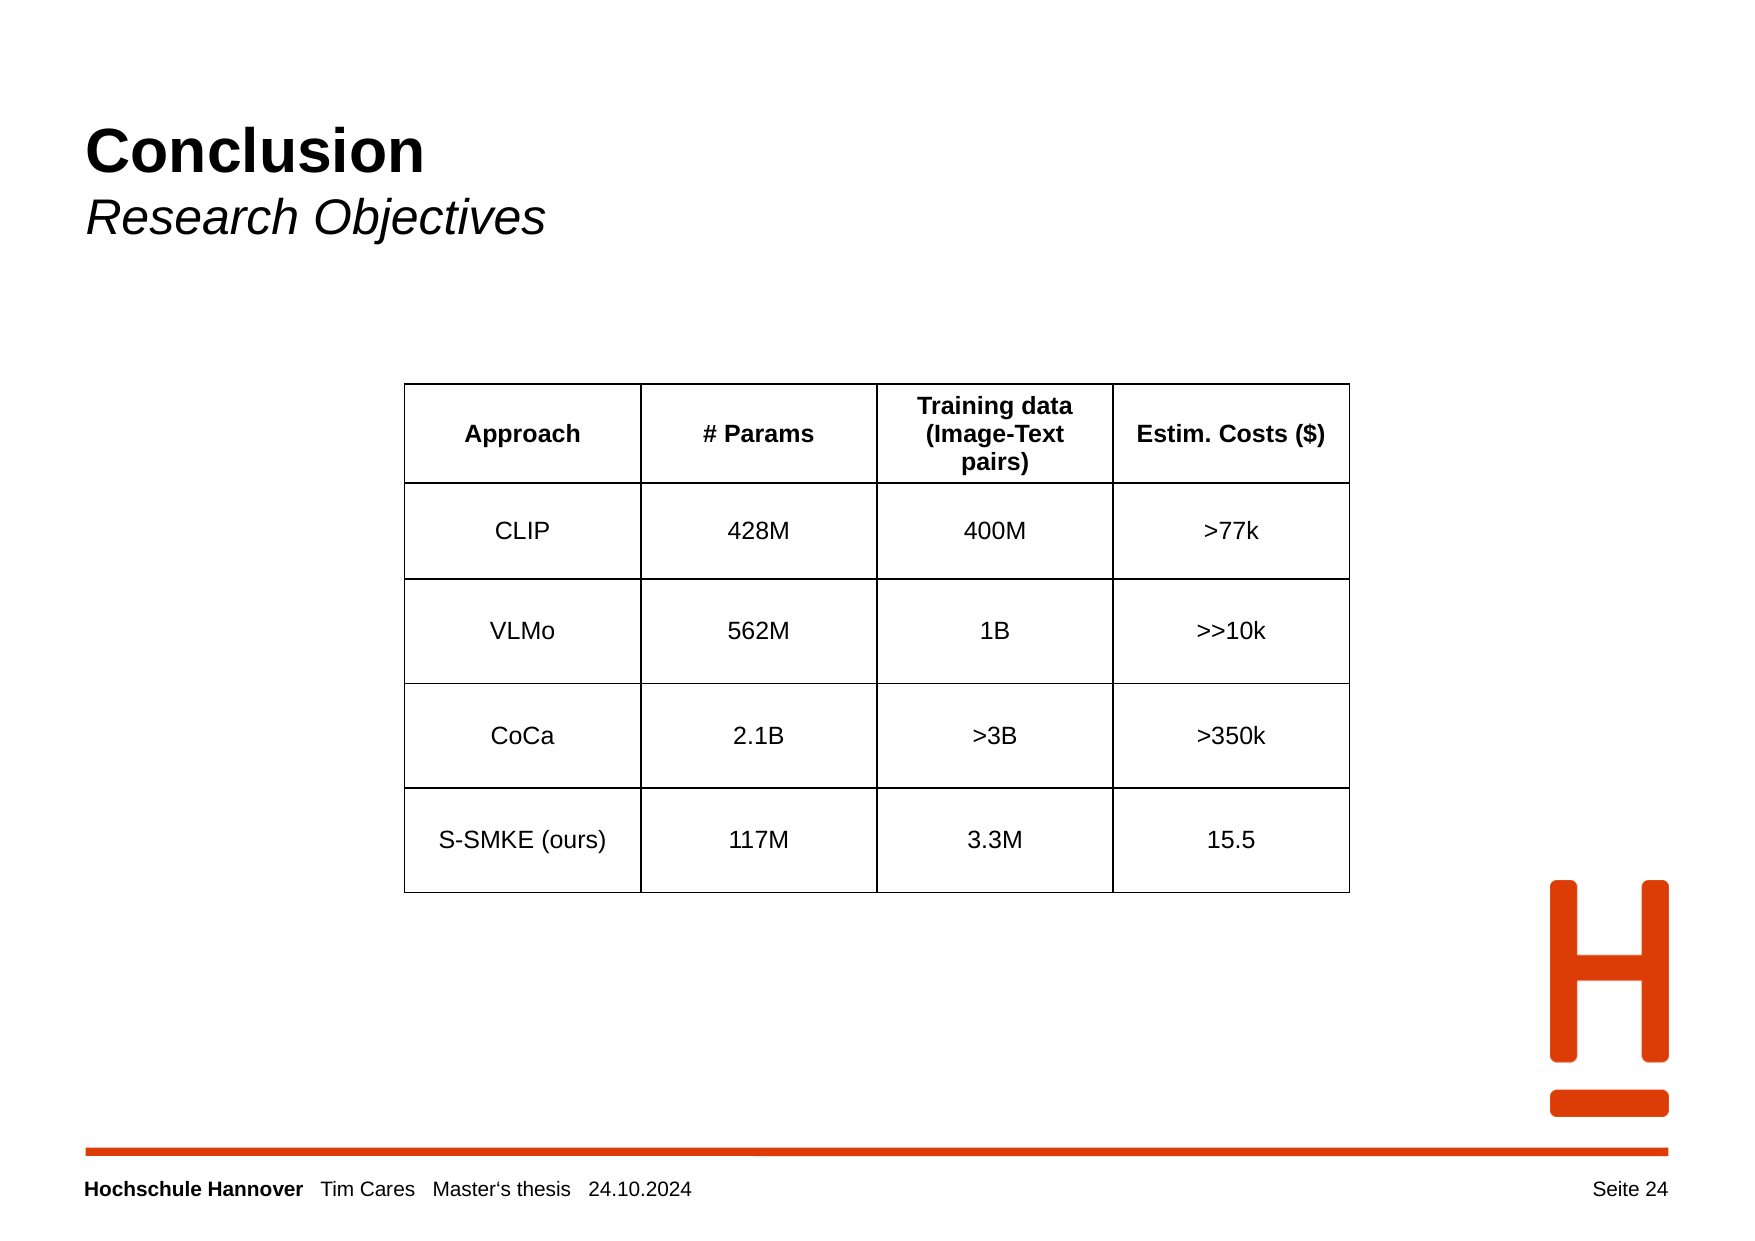

# Conclusion Research Objectives
| Approach | # Params | Training data (Image-Text pairs) | Estim. Costs ($) |
| --- | --- | --- | --- |
| CLIP | 428M | 400M | >77k |
| VLMo | 562M | 1B | >>10k |
| CoCa | 2.1B | >3B | >350k |
| S-SMKE (ours) | 117M | 3.3M | 15.5 |
Seite 24